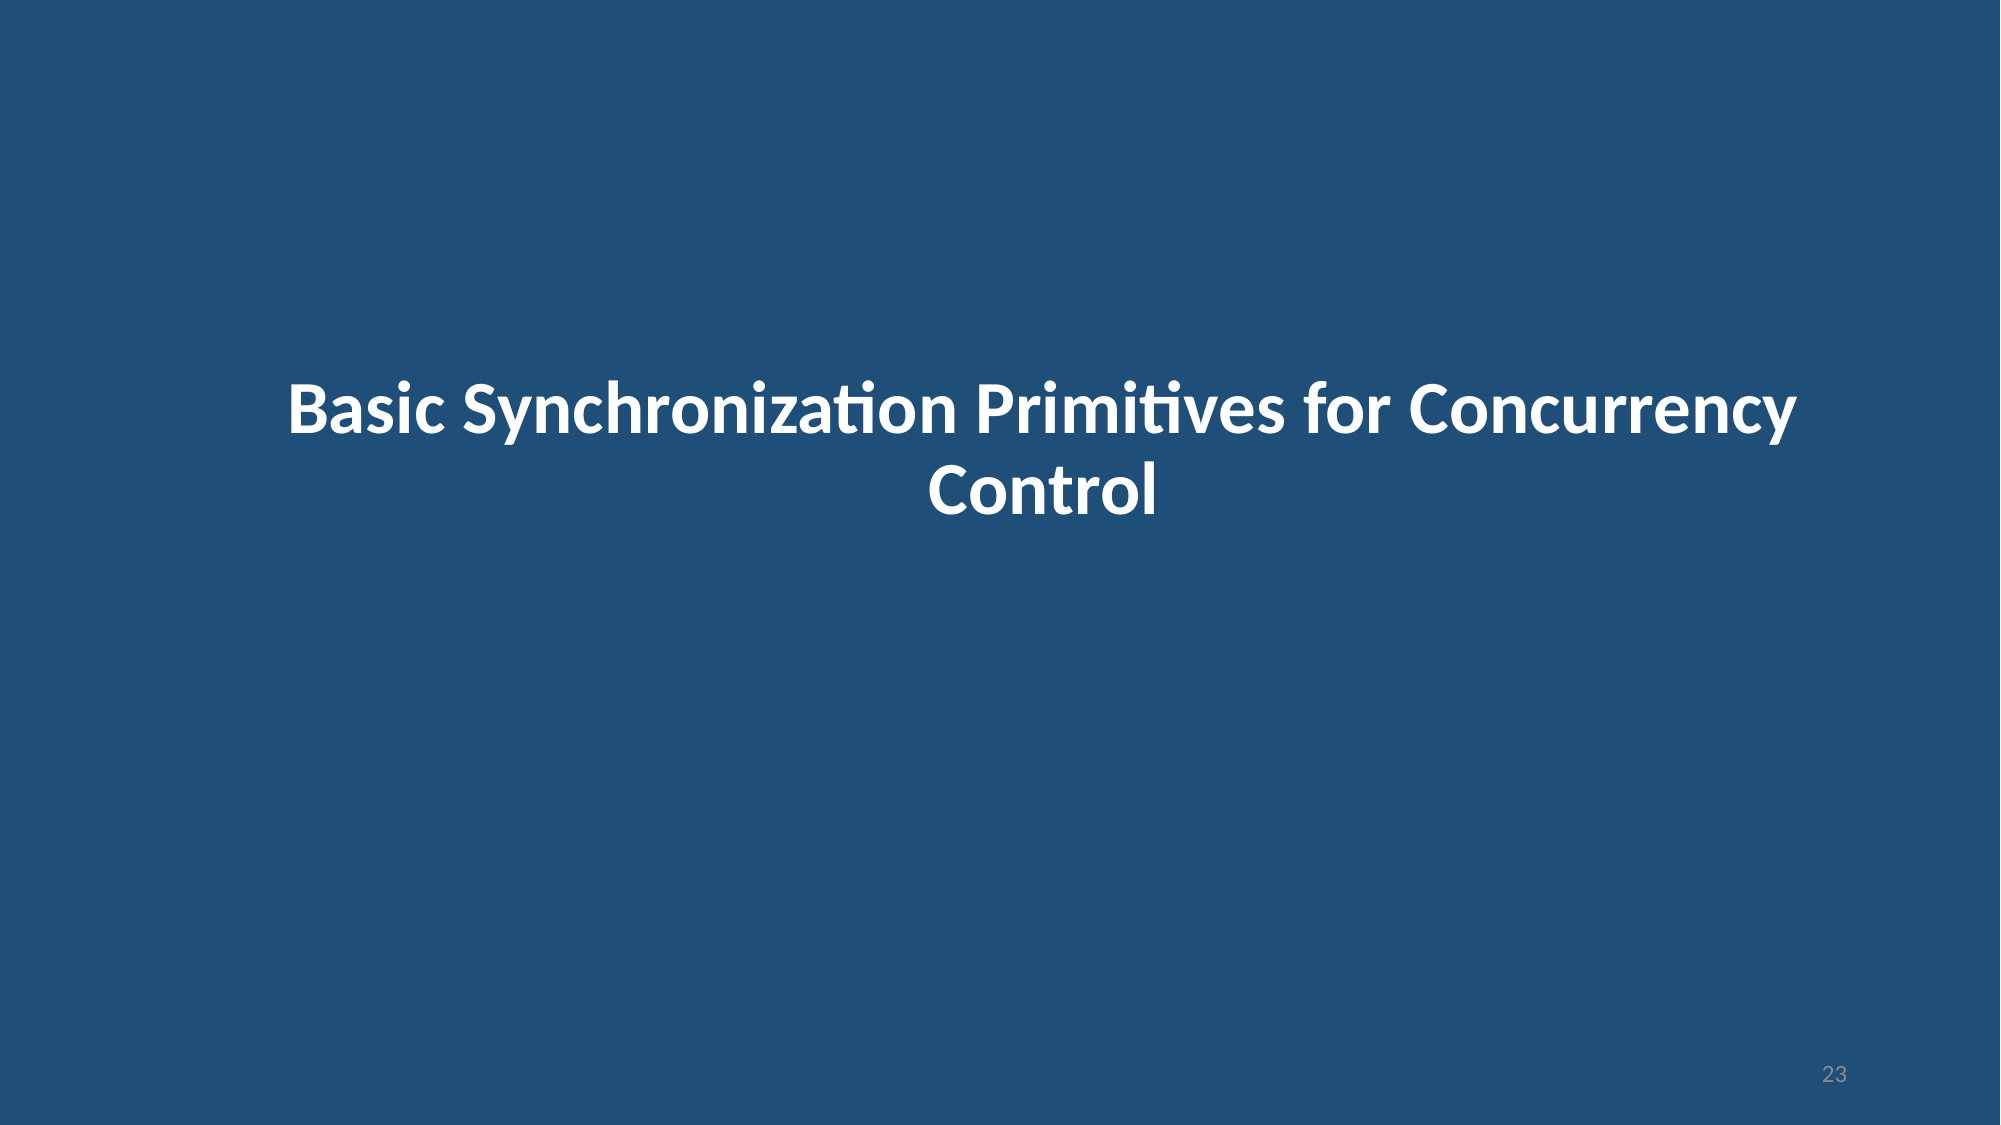

# Basic Synchronization Primitives for Concurrency Control
23